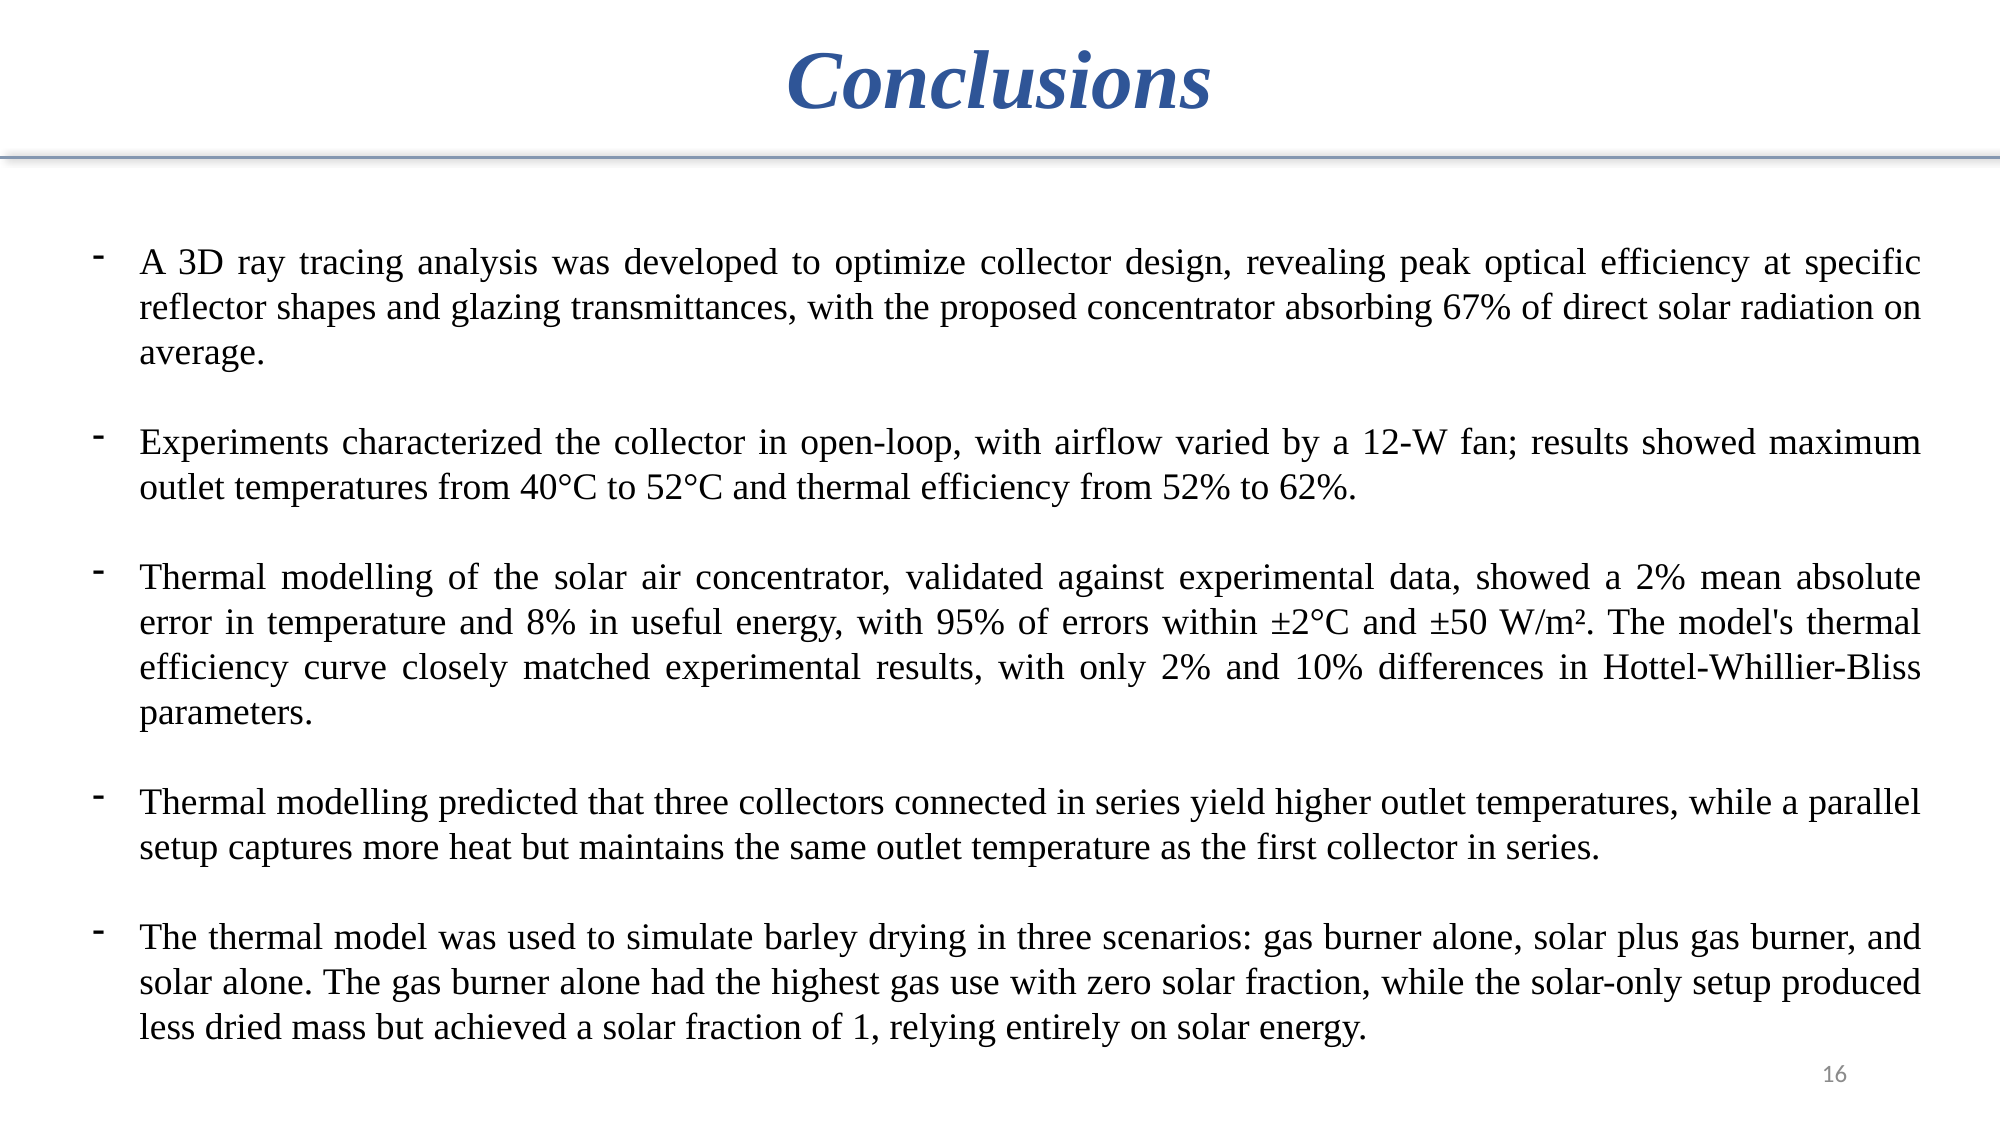

# Conclusions
A 3D ray tracing analysis was developed to optimize collector design, revealing peak optical efficiency at specific reflector shapes and glazing transmittances, with the proposed concentrator absorbing 67% of direct solar radiation on average.

Experiments characterized the collector in open-loop, with airflow varied by a 12-W fan; results showed maximum outlet temperatures from 40°C to 52°C and thermal efficiency from 52% to 62%.

Thermal modelling of the solar air concentrator, validated against experimental data, showed a 2% mean absolute error in temperature and 8% in useful energy, with 95% of errors within ±2°C and ±50 W/m². The model's thermal efficiency curve closely matched experimental results, with only 2% and 10% differences in Hottel-Whillier-Bliss parameters.

Thermal modelling predicted that three collectors connected in series yield higher outlet temperatures, while a parallel setup captures more heat but maintains the same outlet temperature as the first collector in series.

The thermal model was used to simulate barley drying in three scenarios: gas burner alone, solar plus gas burner, and solar alone. The gas burner alone had the highest gas use with zero solar fraction, while the solar-only setup produced less dried mass but achieved a solar fraction of 1, relying entirely on solar energy.
16